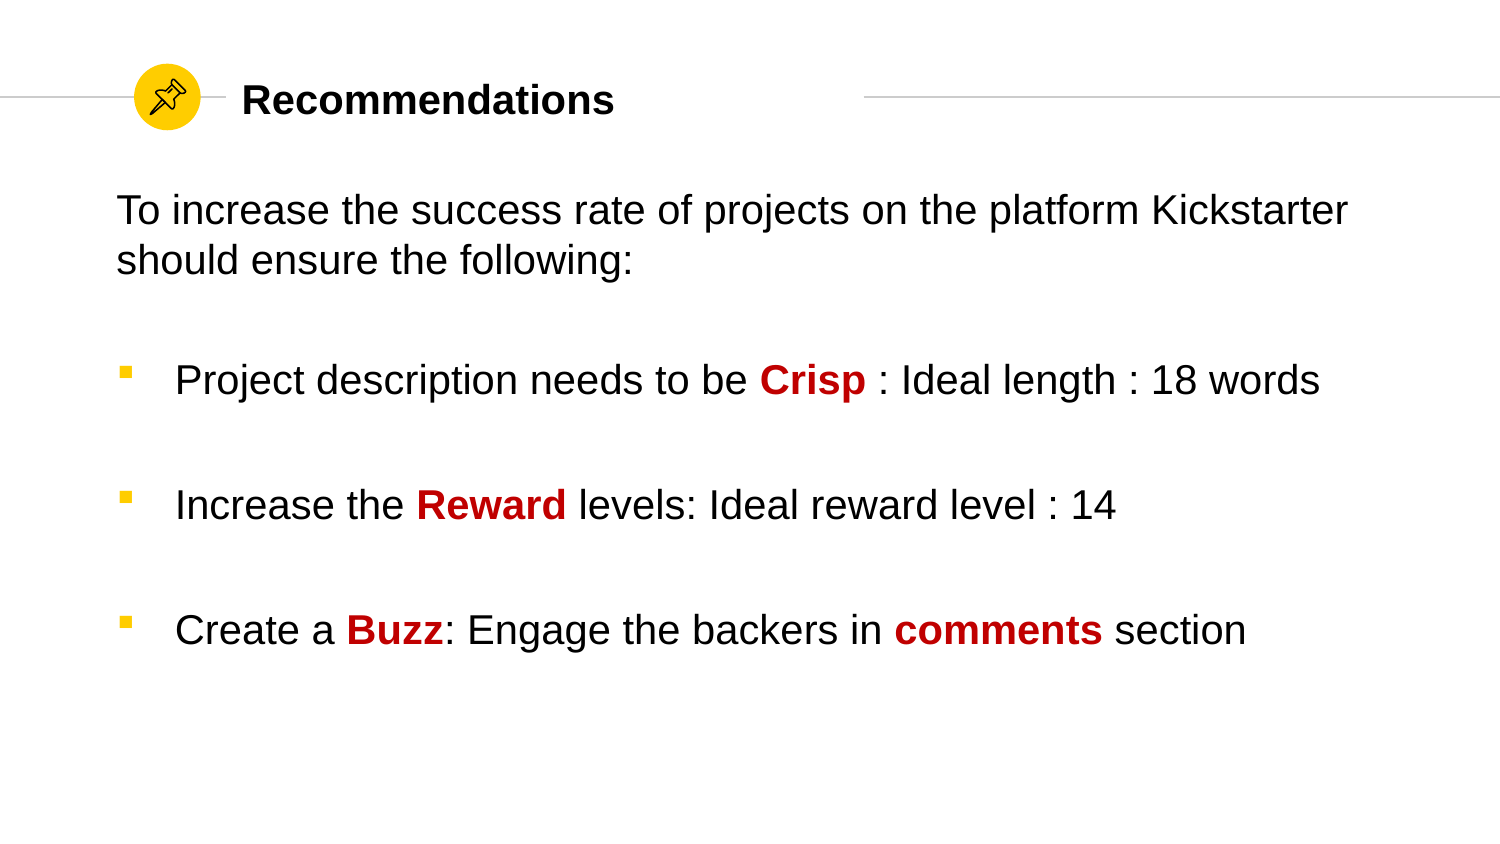

# Recommendations

To increase the success rate of projects on the platform Kickstarter should ensure the following:
Project description needs to be Crisp : Ideal length : 18 words

Increase the Reward levels: Ideal reward level : 14

Create a Buzz: Engage the backers in comments section